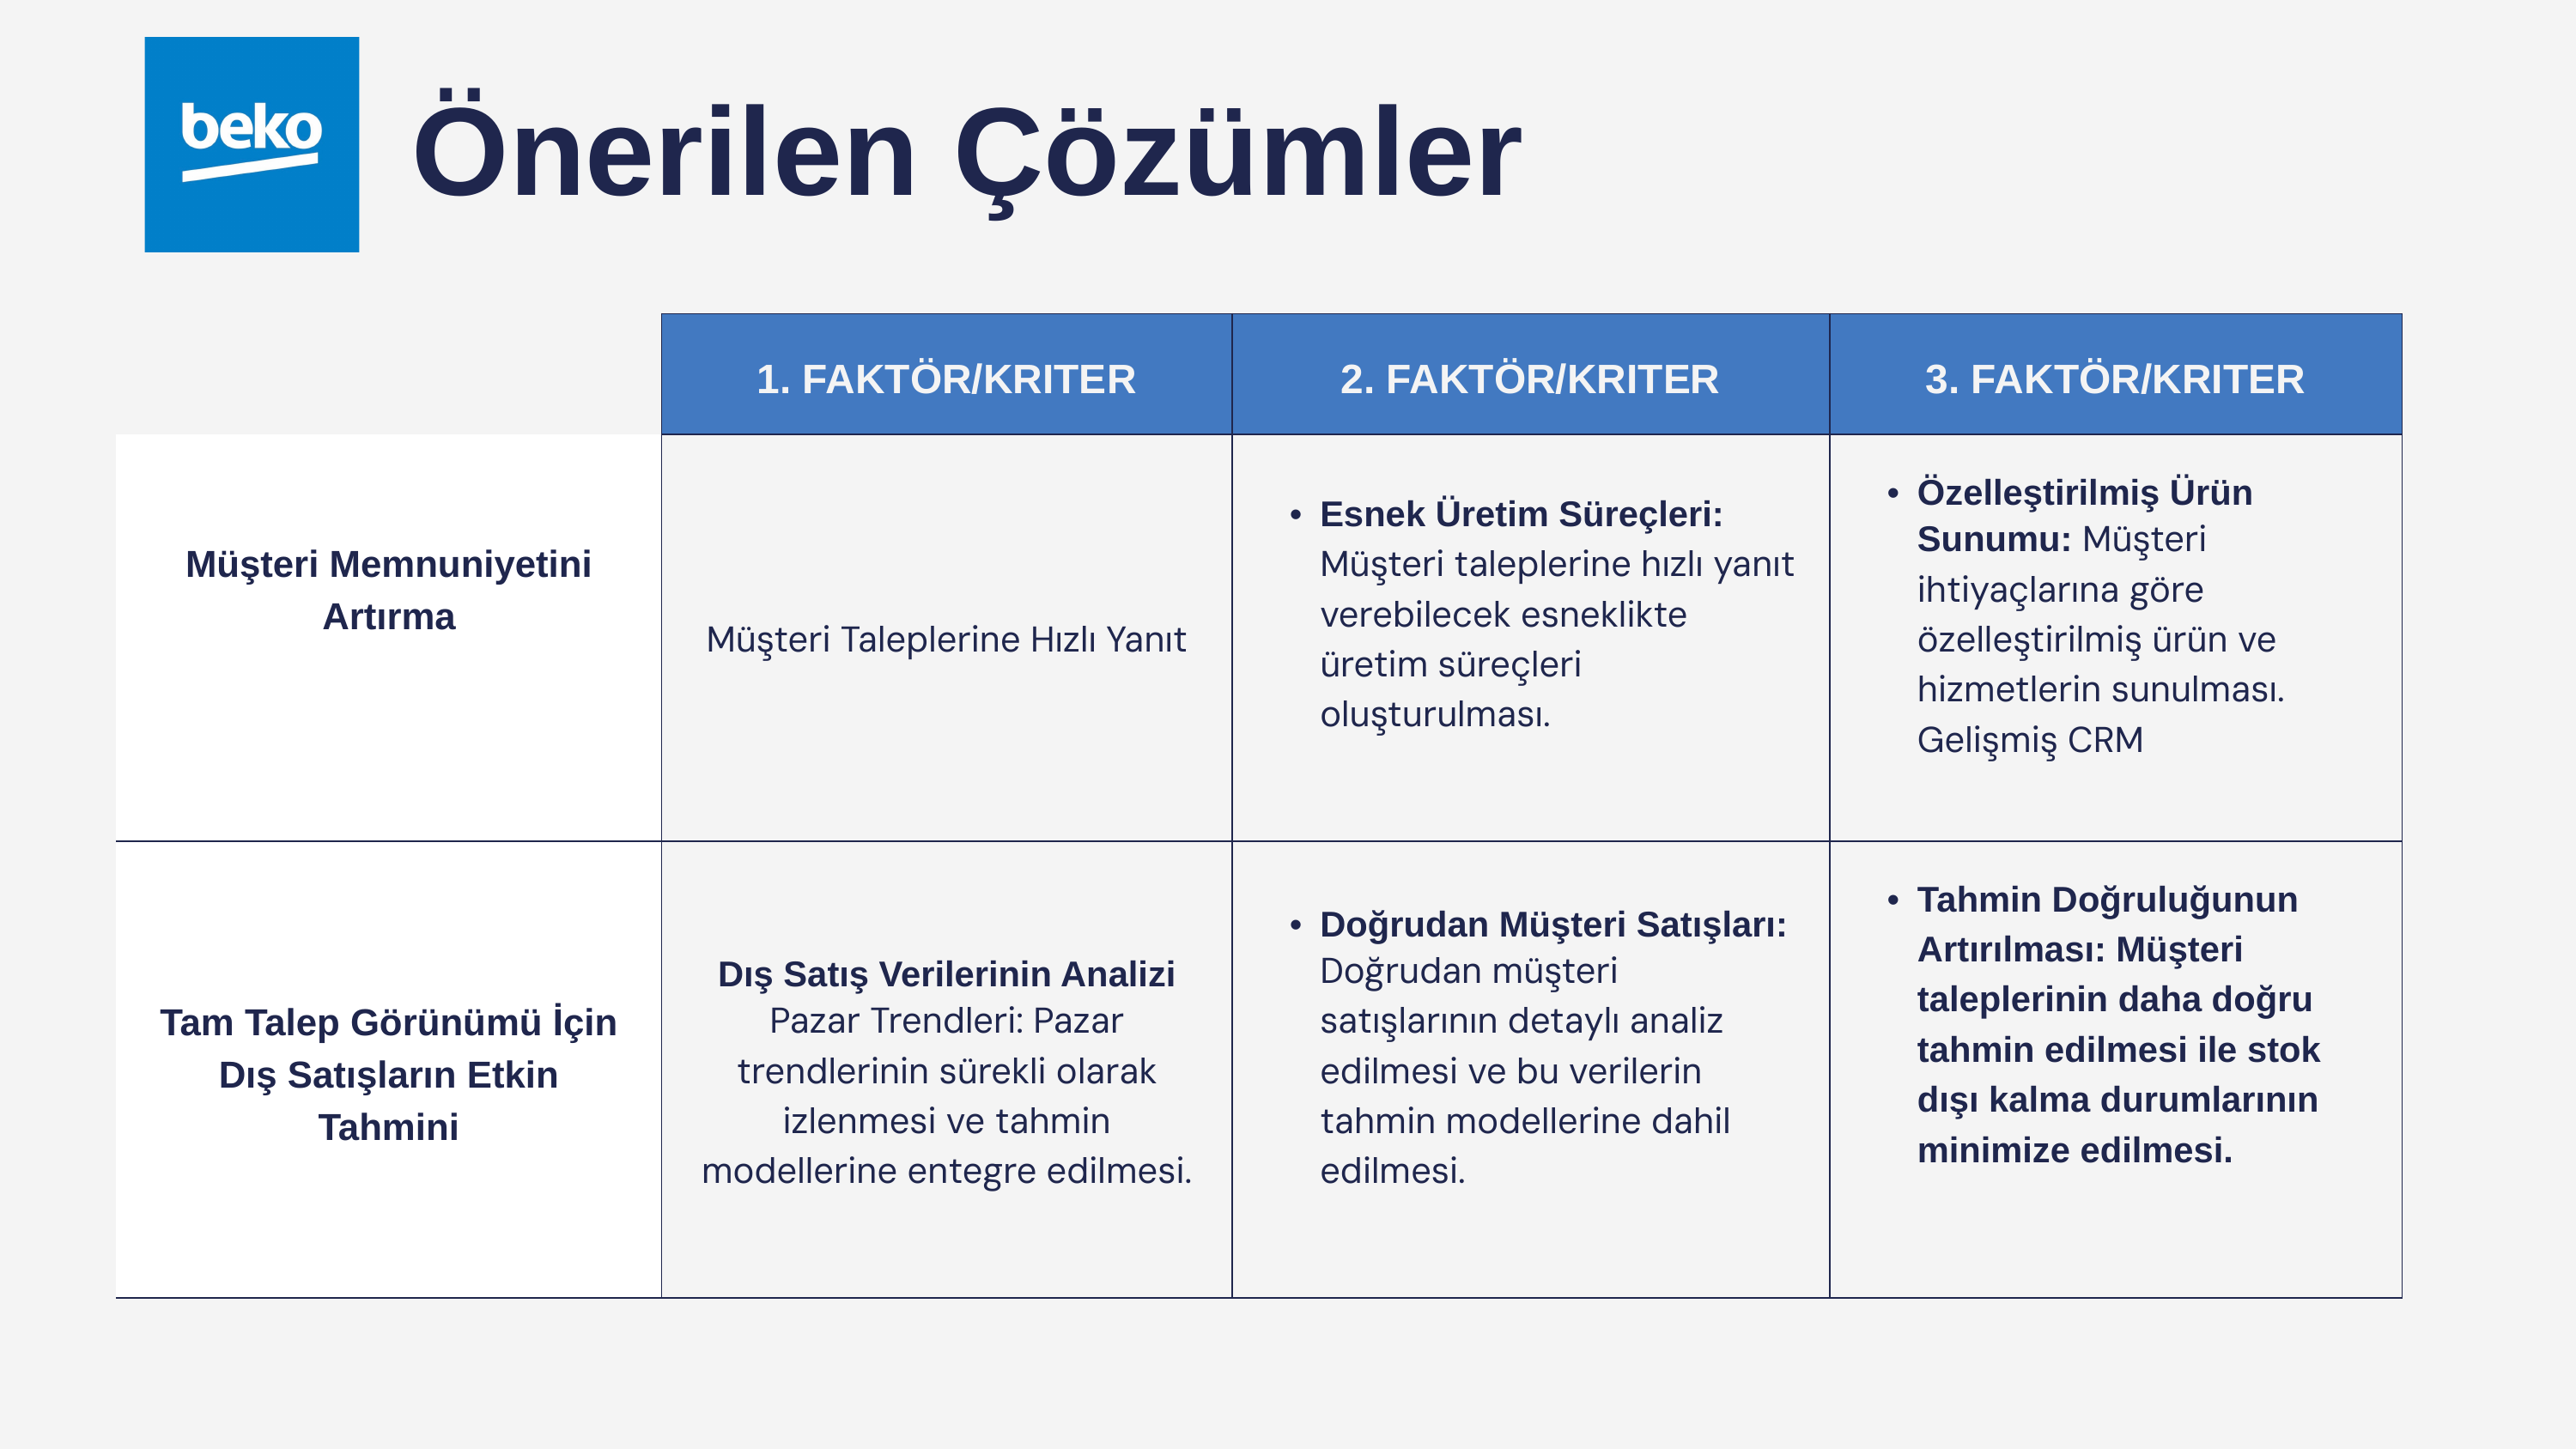

Önerilen Çözümler
|  | 1. FAKTÖR/KRITER | 2. FAKTÖR/KRITER | 3. FAKTÖR/KRITER |
| --- | --- | --- | --- |
| Müşteri Memnuniyetini Artırma | Müşteri Taleplerine Hızlı Yanıt | Esnek Üretim Süreçleri: Müşteri taleplerine hızlı yanıt verebilecek esneklikte üretim süreçleri oluşturulması. | Özelleştirilmiş Ürün Sunumu: Müşteri ihtiyaçlarına göre özelleştirilmiş ürün ve hizmetlerin sunulması. Gelişmiş CRM |
| Tam Talep Görünümü İçin Dış Satışların Etkin Tahmini | Dış Satış Verilerinin Analizi Pazar Trendleri: Pazar trendlerinin sürekli olarak izlenmesi ve tahmin modellerine entegre edilmesi. | Doğrudan Müşteri Satışları: Doğrudan müşteri satışlarının detaylı analiz edilmesi ve bu verilerin tahmin modellerine dahil edilmesi. | Tahmin Doğruluğunun Artırılması: Müşteri taleplerinin daha doğru tahmin edilmesi ile stok dışı kalma durumlarının minimize edilmesi. |